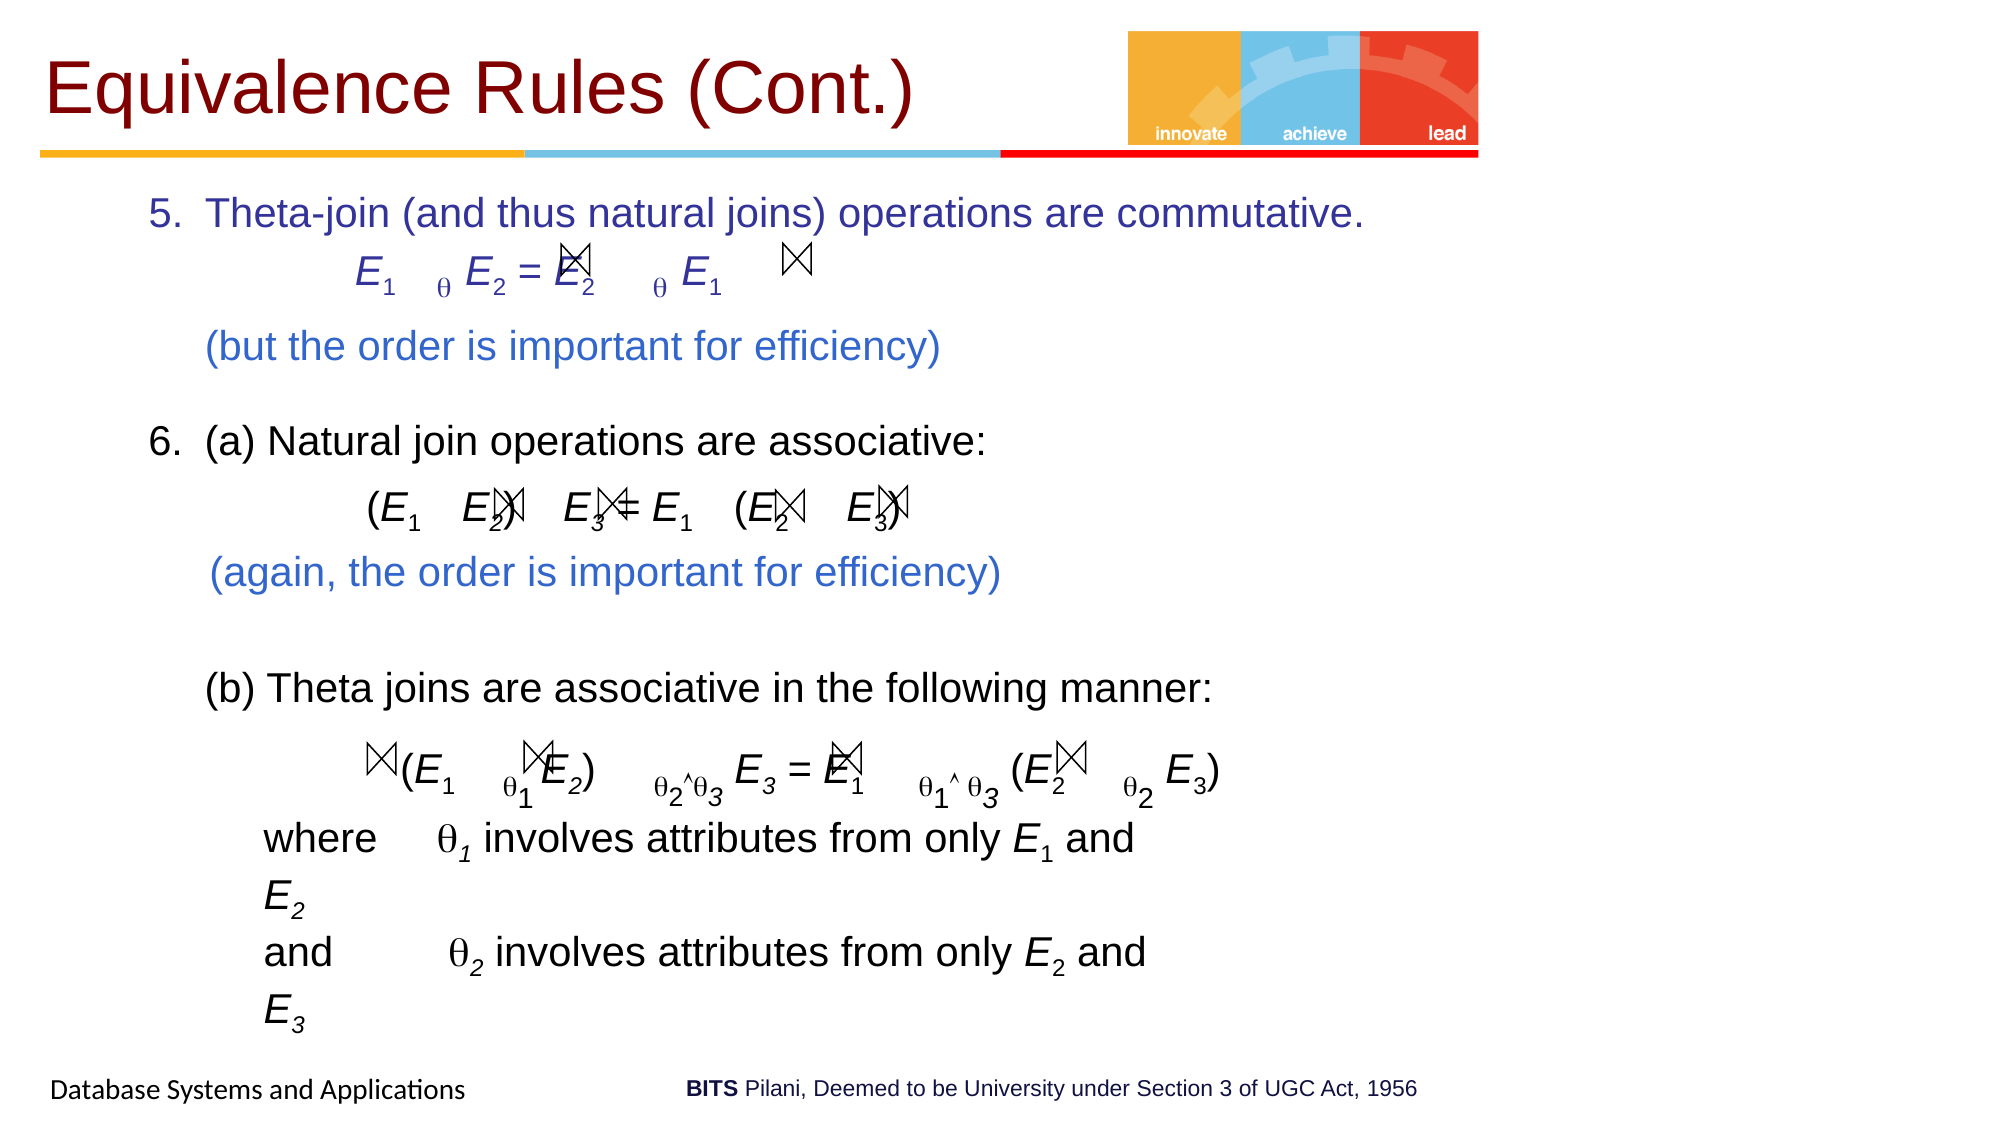

# Equivalence Rules (Cont.)
5.	Theta-join (and thus natural joins) operations are commutative.
	E1      θ  E2 = E2     θ  E1
 	(but the order is important for efficiency)

6.	(a) Natural join operations are associative:
		 (E1      E2)    E3 = E1      (E2     E3)

(again, the order is important for efficiency)
	(b) Theta joins are associative in the following manner:
		(E1       θ1 E2)     θ2∧θ3 E3 = E1        θ1∧ θ3 (E2     θ2 E3)

	where	  θ1 involves attributes from only E1 and E2
and	   θ2 involves attributes from only E2 and E3